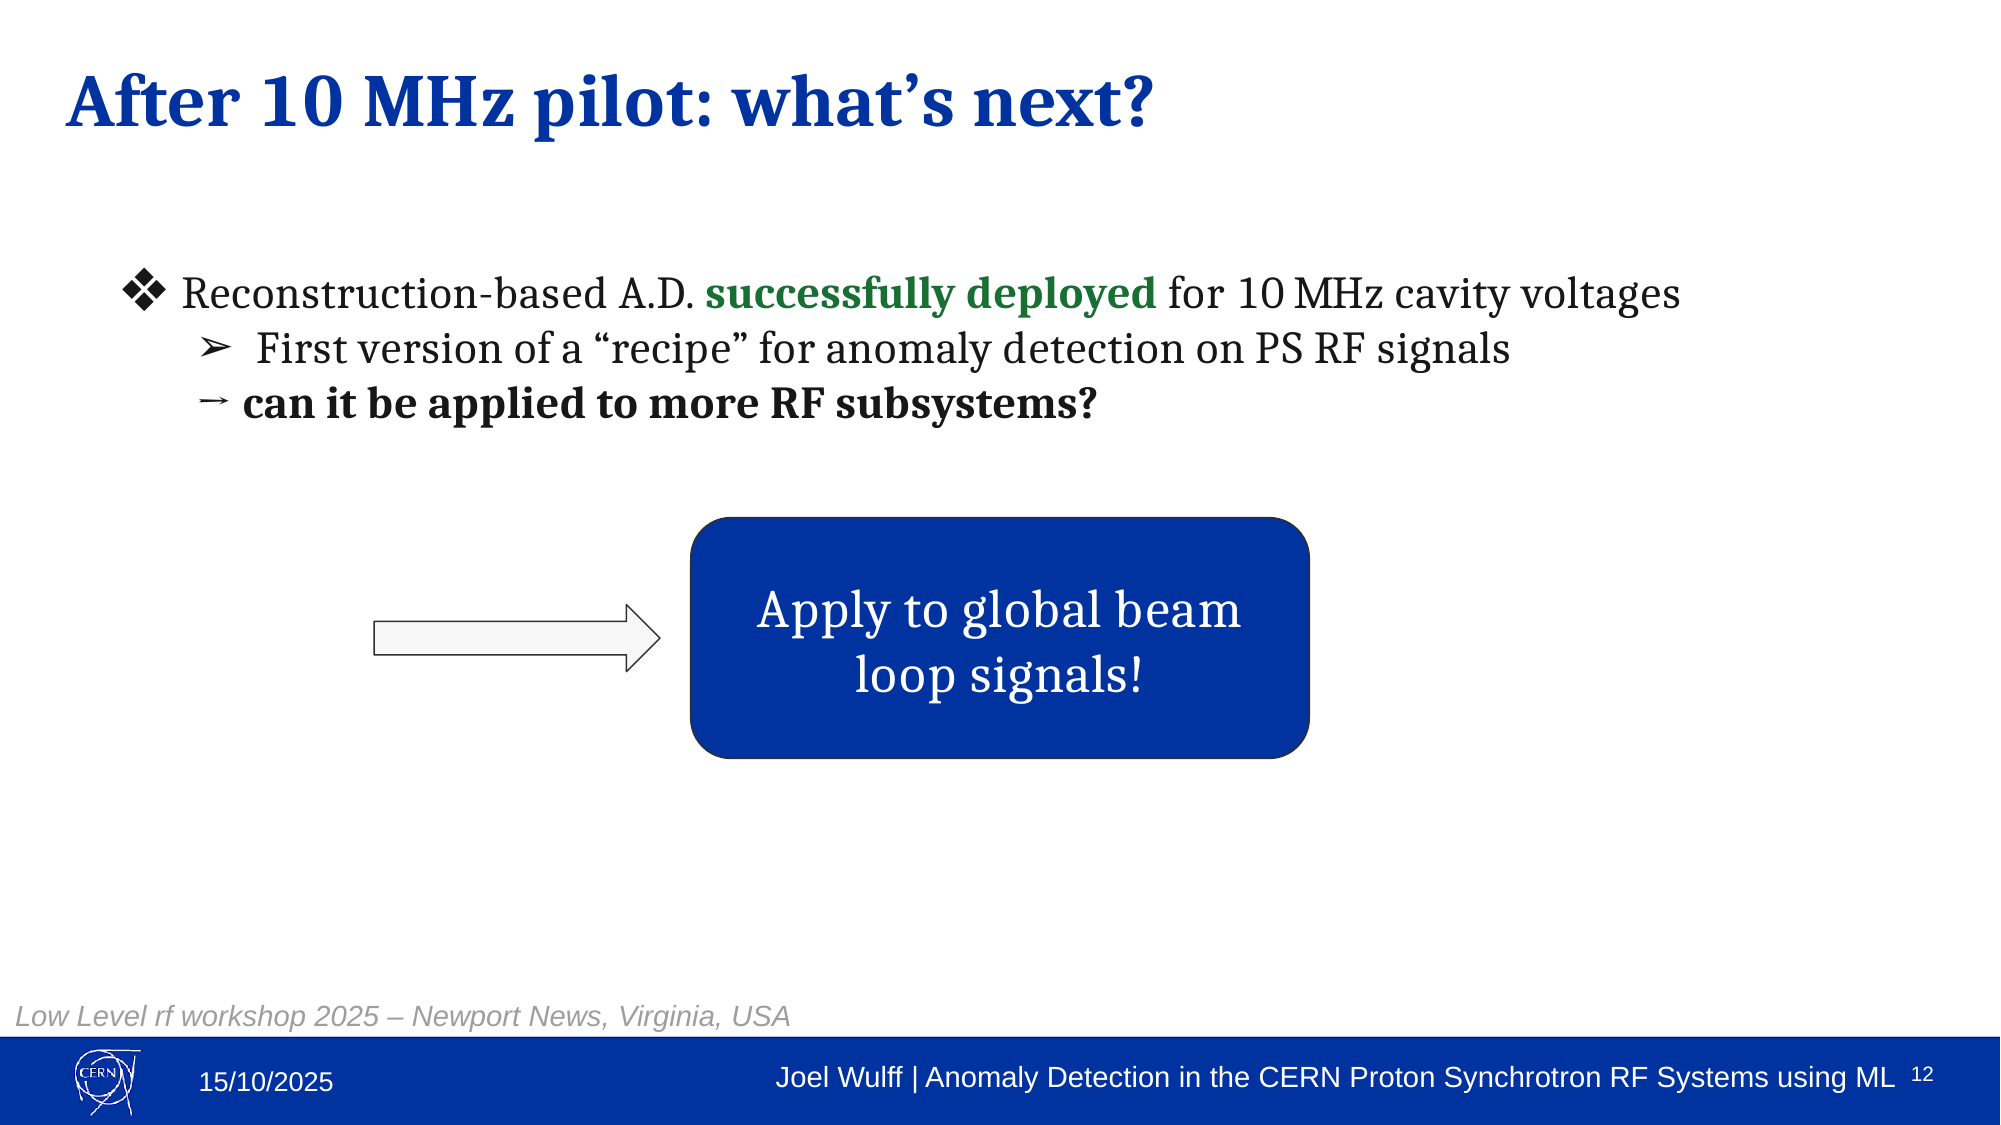

# After 10 MHz pilot: what’s next?
Reconstruction-based A.D. successfully deployed for 10 MHz cavity voltages
First version of a “recipe” for anomaly detection on PS RF signals
→ can it be applied to more RF subsystems?
Apply to global beam loop signals!

12